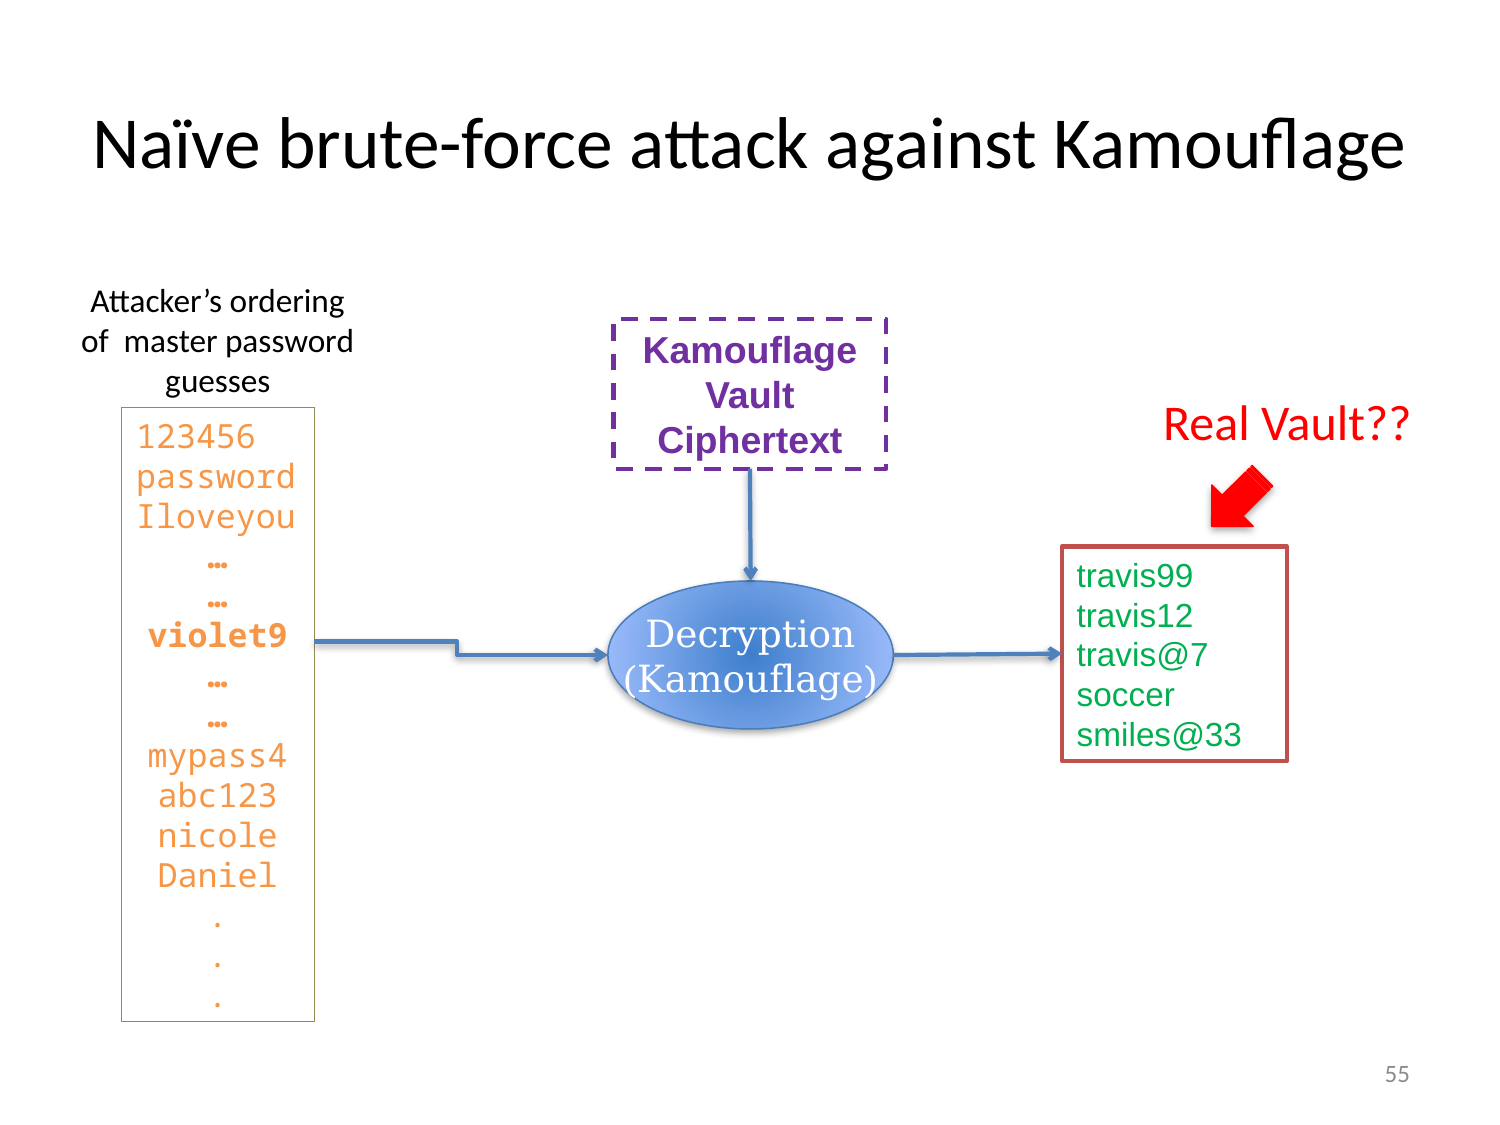

# Naïve brute-force attack against Kamouflage
Attacker’s ordering
of  master password guesses
Kamouflage
Vault Ciphertext
Real Vault??
123456
password
Iloveyou
…
…
violet9
…
…
mypass4
abc123
nicole
Daniel
.
.
.

travis99
travis12
travis@7
soccer smiles@33
Decryption
(Kamouflage)
55